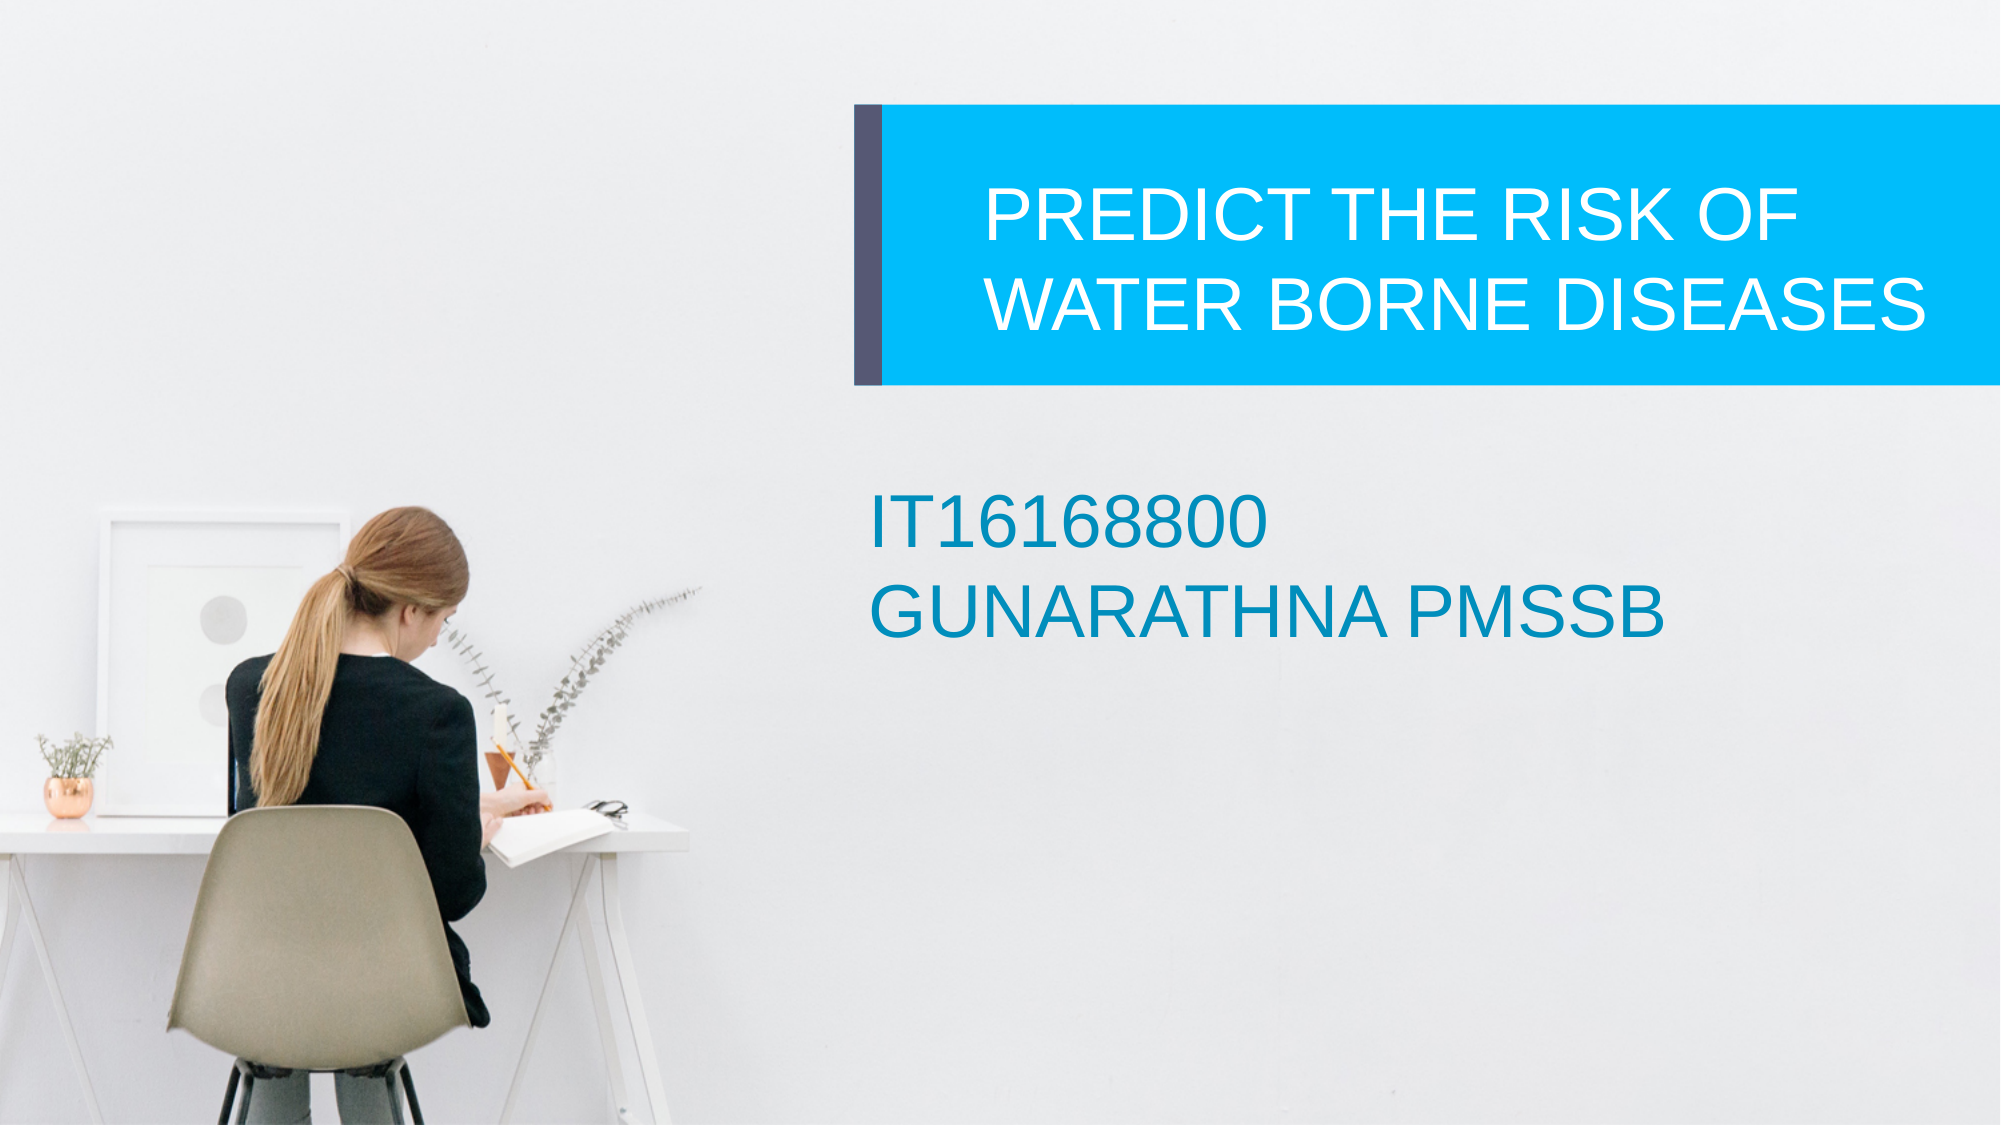

PREDICT THE RISK OF WATER BORNE DISEASES
IT16168800
GUNARATHNA PMSSB